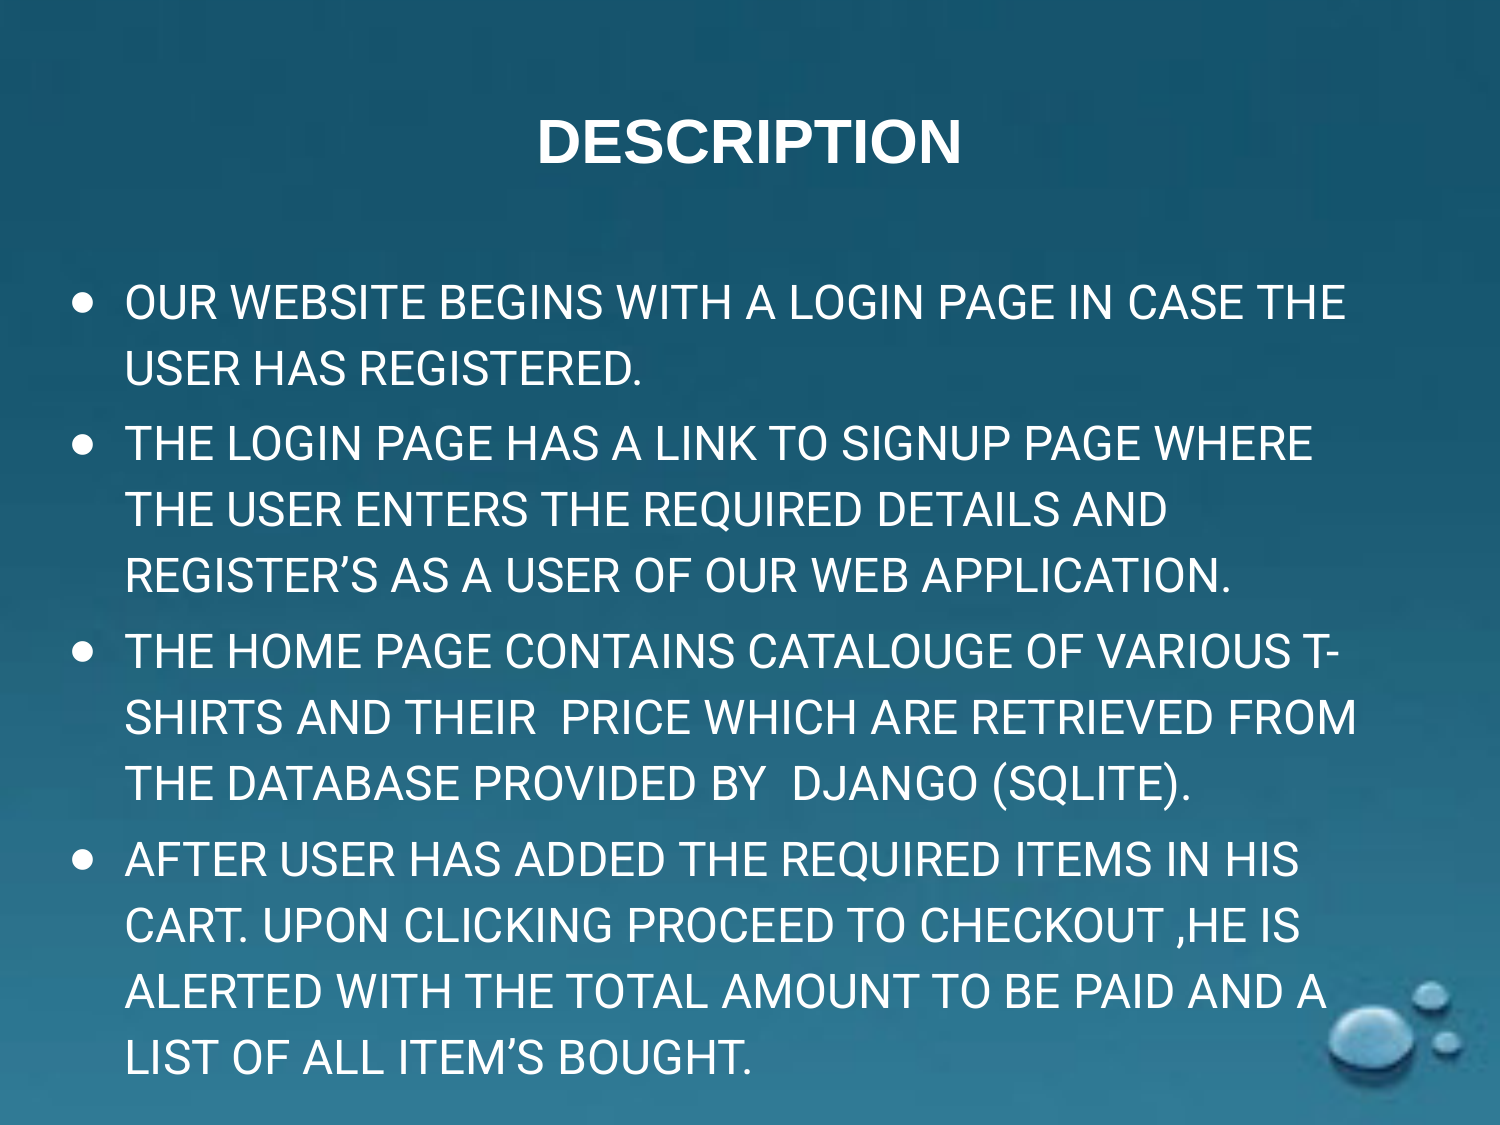

# DESCRIPTION
OUR WEBSITE BEGINS WITH A LOGIN PAGE IN CASE THE USER HAS REGISTERED.
THE LOGIN PAGE HAS A LINK TO SIGNUP PAGE WHERE THE USER ENTERS THE REQUIRED DETAILS AND REGISTER’S AS A USER OF OUR WEB APPLICATION.
THE HOME PAGE CONTAINS CATALOUGE OF VARIOUS T-SHIRTS AND THEIR  PRICE WHICH ARE RETRIEVED FROM THE DATABASE PROVIDED BY  DJANGO (SQLITE).
AFTER USER HAS ADDED THE REQUIRED ITEMS IN HIS CART. UPON CLICKING PROCEED TO CHECKOUT ,HE IS ALERTED WITH THE TOTAL AMOUNT TO BE PAID AND A LIST OF ALL ITEM’S BOUGHT.